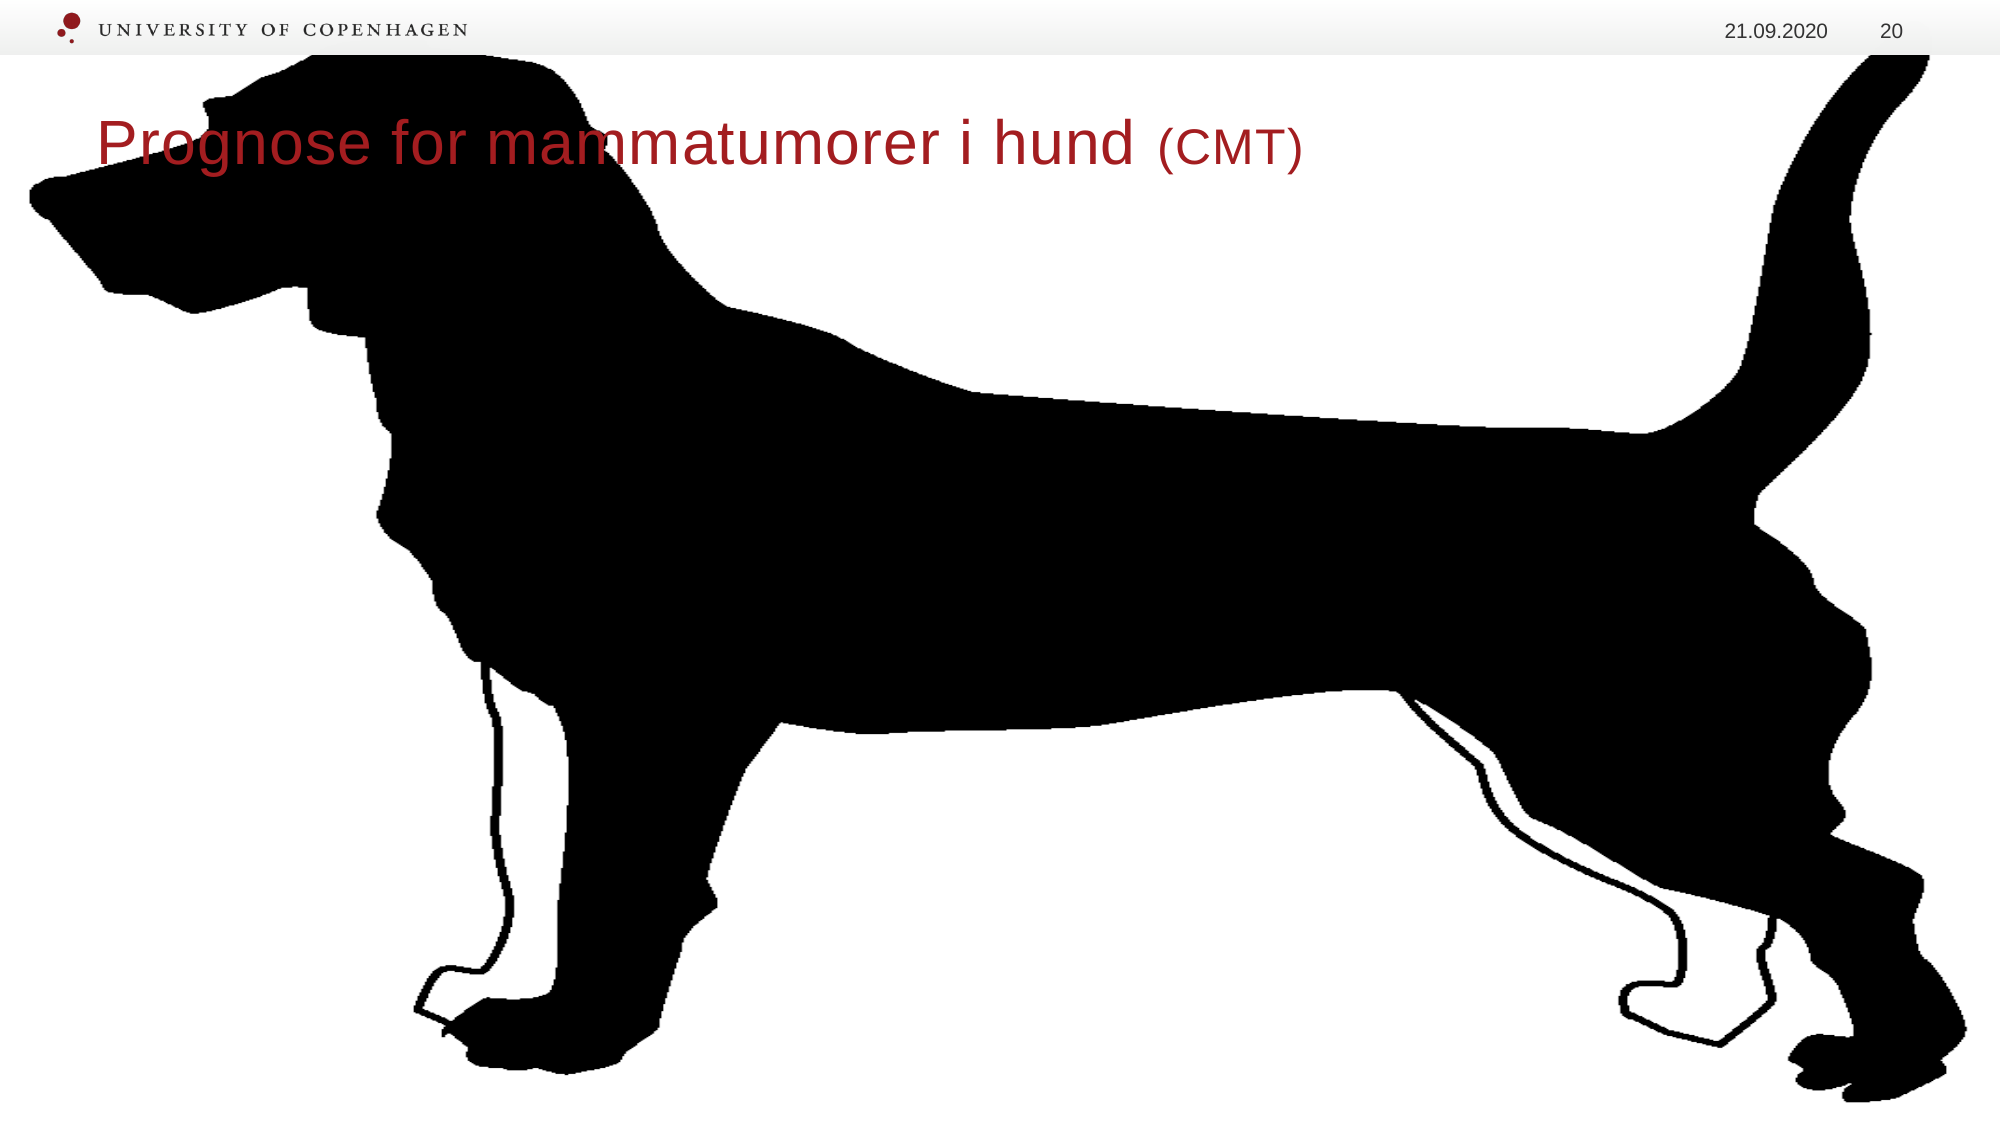

21.09.2020
20
# Prognose for mammatumorer i hund (CMT)